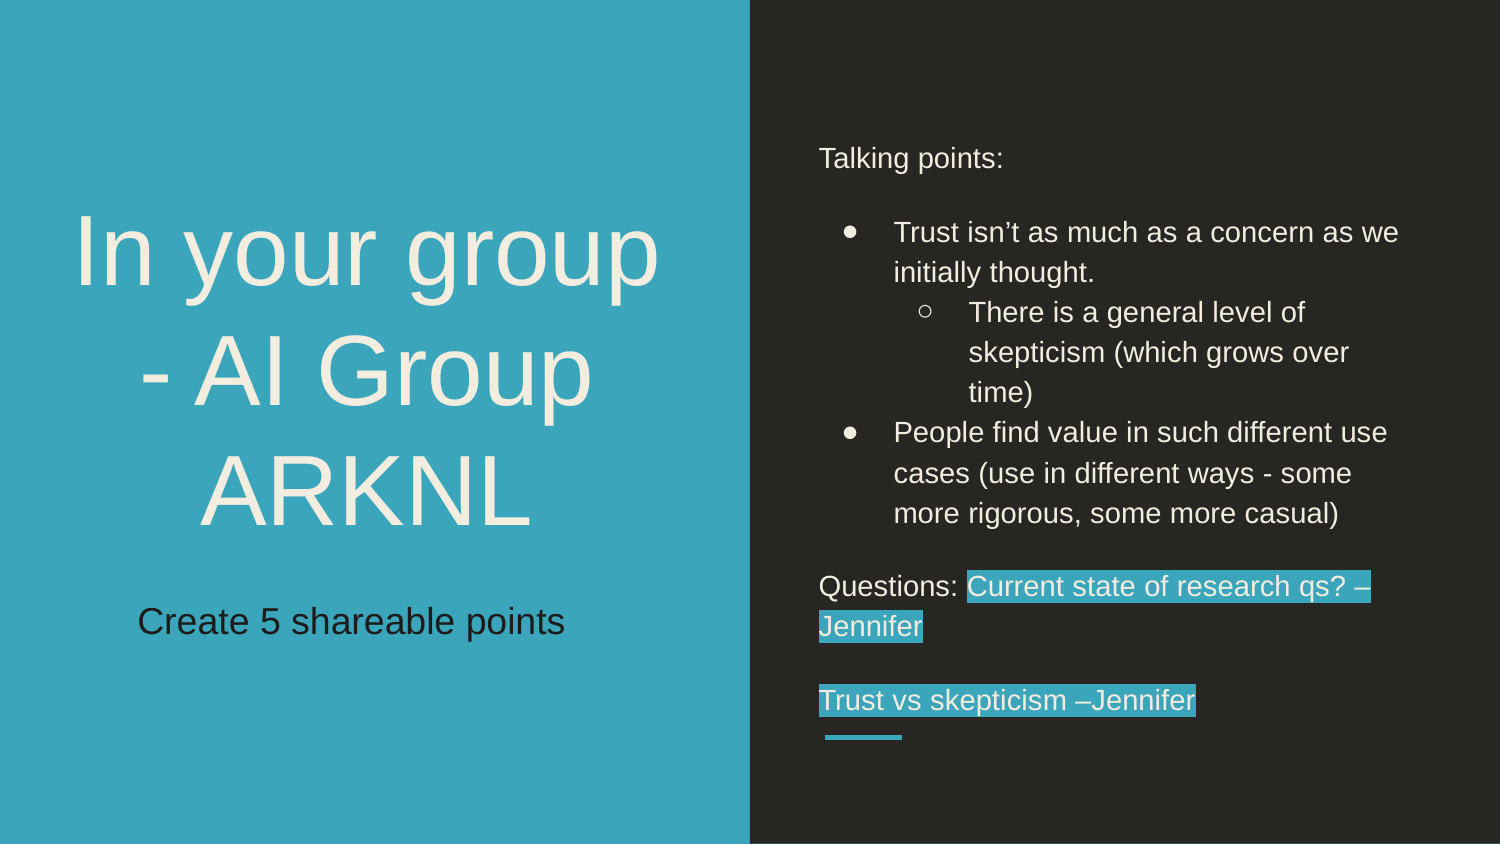

Talking points:
Trust isn’t as much as a concern as we initially thought.
There is a general level of skepticism (which grows over time)
People find value in such different use cases (use in different ways - some more rigorous, some more casual)
Questions: Current state of research qs? –Jennifer
Trust vs skepticism –Jennifer

# In your group - AI Group ARKNL
Create 5 shareable points